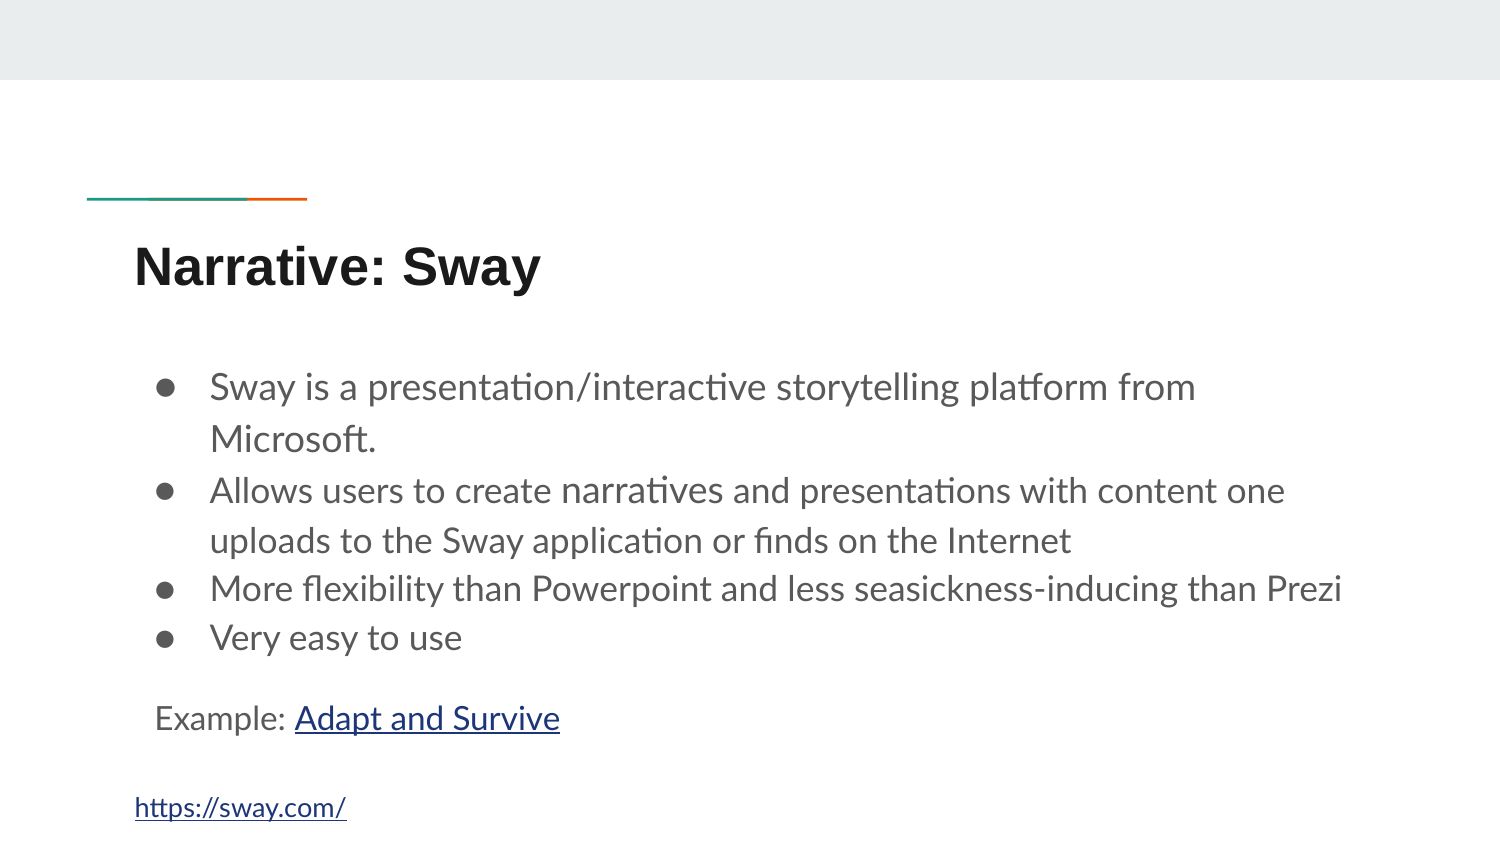

# Narrative: Sway
Sway is a presentation/interactive storytelling platform from Microsoft.
Allows users to create narratives and presentations with content one uploads to the Sway application or finds on the Internet
More flexibility than Powerpoint and less seasickness-inducing than Prezi
Very easy to use
Example: Adapt and Survive

https://sway.com/